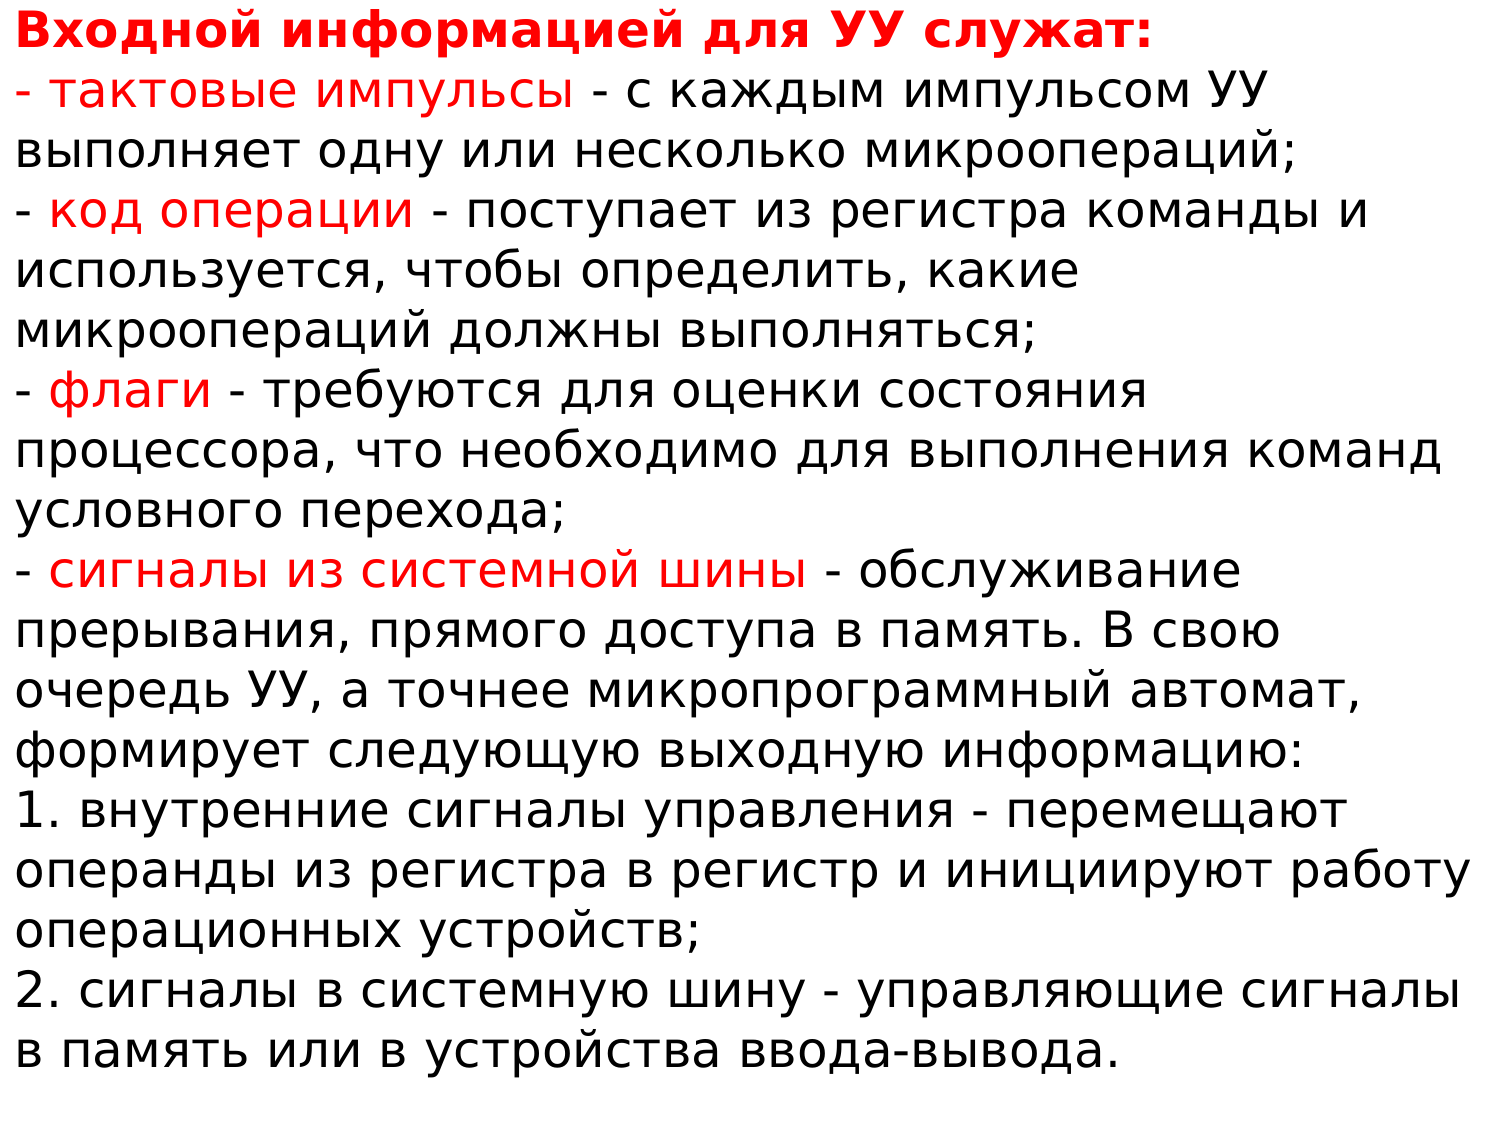

Входной информацией для УУ служат:
- тактовые импульсы - с каждым импульсом УУ выполняет одну или несколько микроопераций;
- код операции - поступает из регистра команды и используется, чтобы определить, какие микроопераций должны выполняться;
- флаги - требуются для оценки состояния процессора, что необходимо для выполнения команд условного перехода;
- сигналы из системной шины - обслуживание прерывания, прямого доступа в память. В свою очередь УУ, а точнее микропрограммный автомат, формирует следующую выходную информацию:
1. внутренние сигналы управления - перемещают операнды из регистра в регистр и инициируют работу операционных устройств;
2. сигналы в системную шину - управляющие сигналы в память или в устройства ввода-вывода.